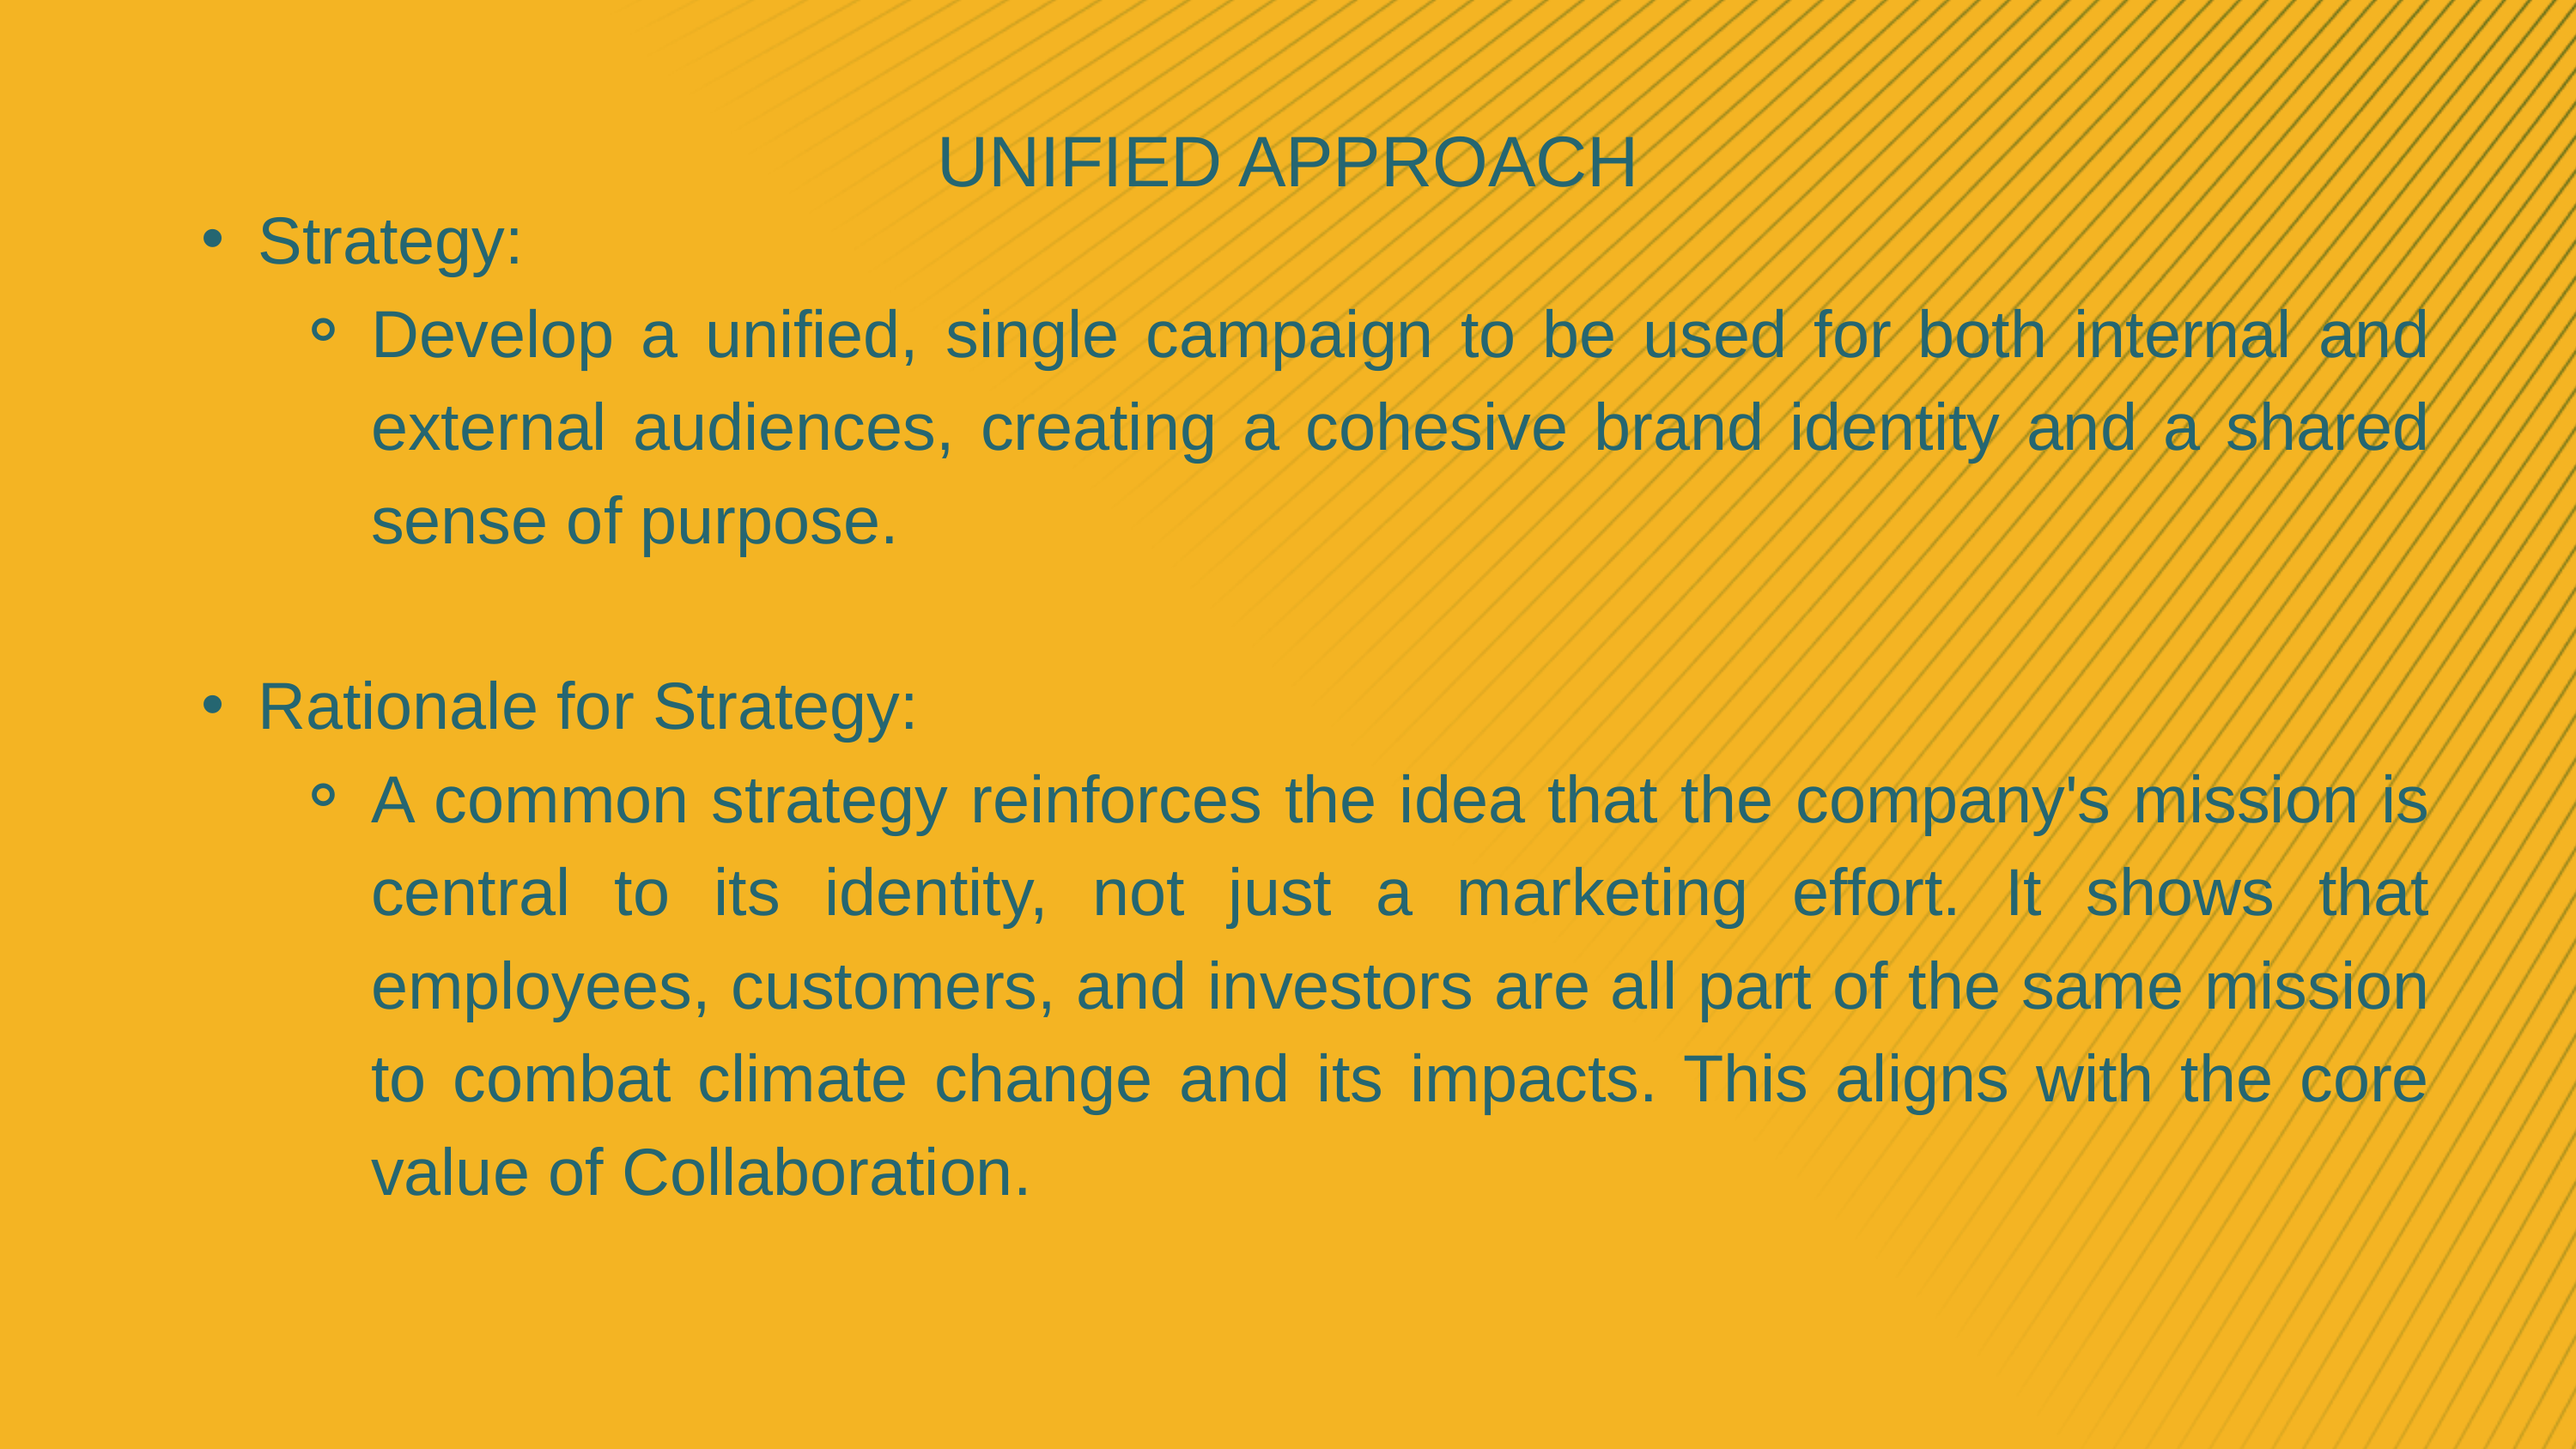

UNIFIED APPROACH
Strategy:
Develop a unified, single campaign to be used for both internal and external audiences, creating a cohesive brand identity and a shared sense of purpose.

Rationale for Strategy:
A common strategy reinforces the idea that the company's mission is central to its identity, not just a marketing effort. It shows that employees, customers, and investors are all part of the same mission to combat climate change and its impacts. This aligns with the core value of Collaboration.